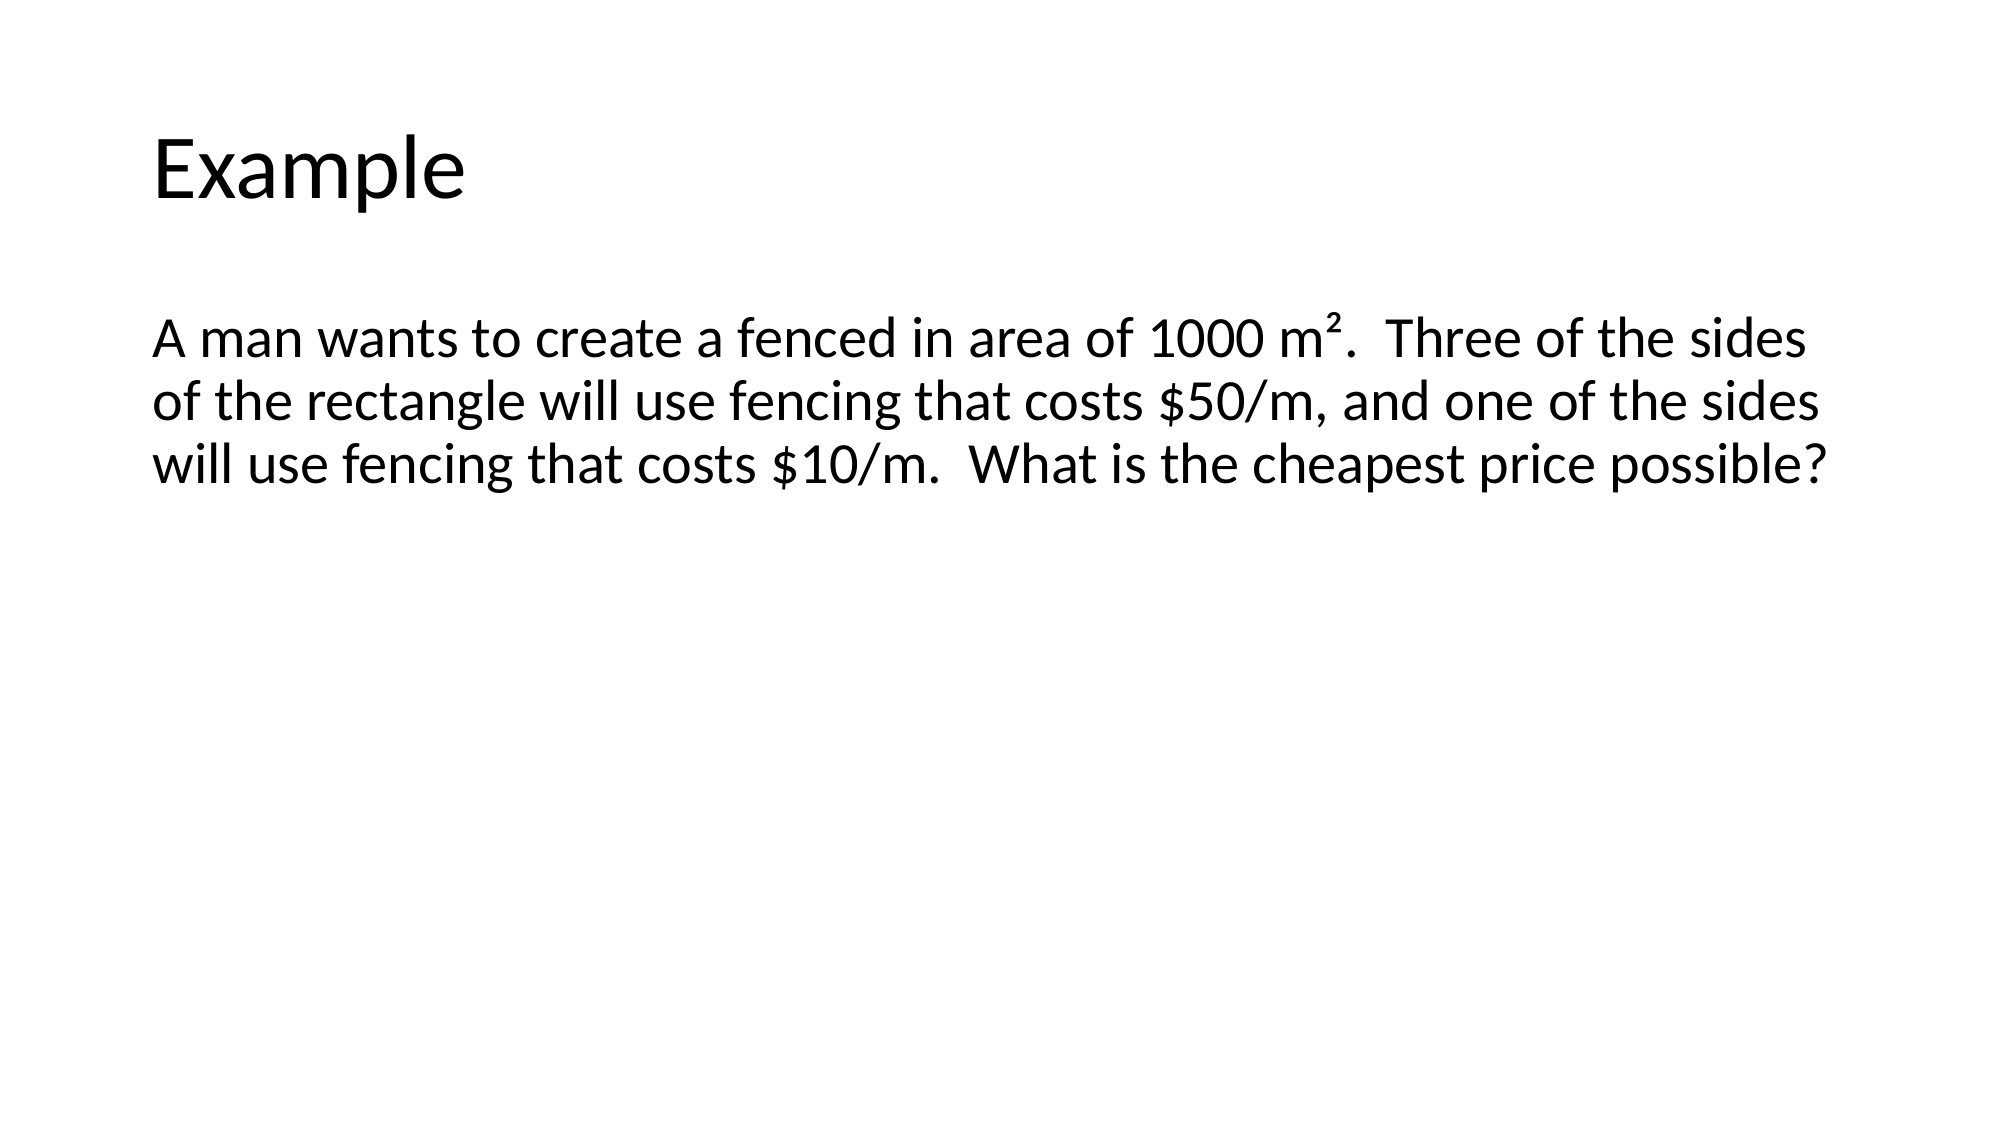

# Example
A man wants to create a fenced in area of 1000 m².  Three of the sides of the rectangle will use fencing that costs $50/m, and one of the sides will use fencing that costs $10/m.  What is the cheapest price possible?